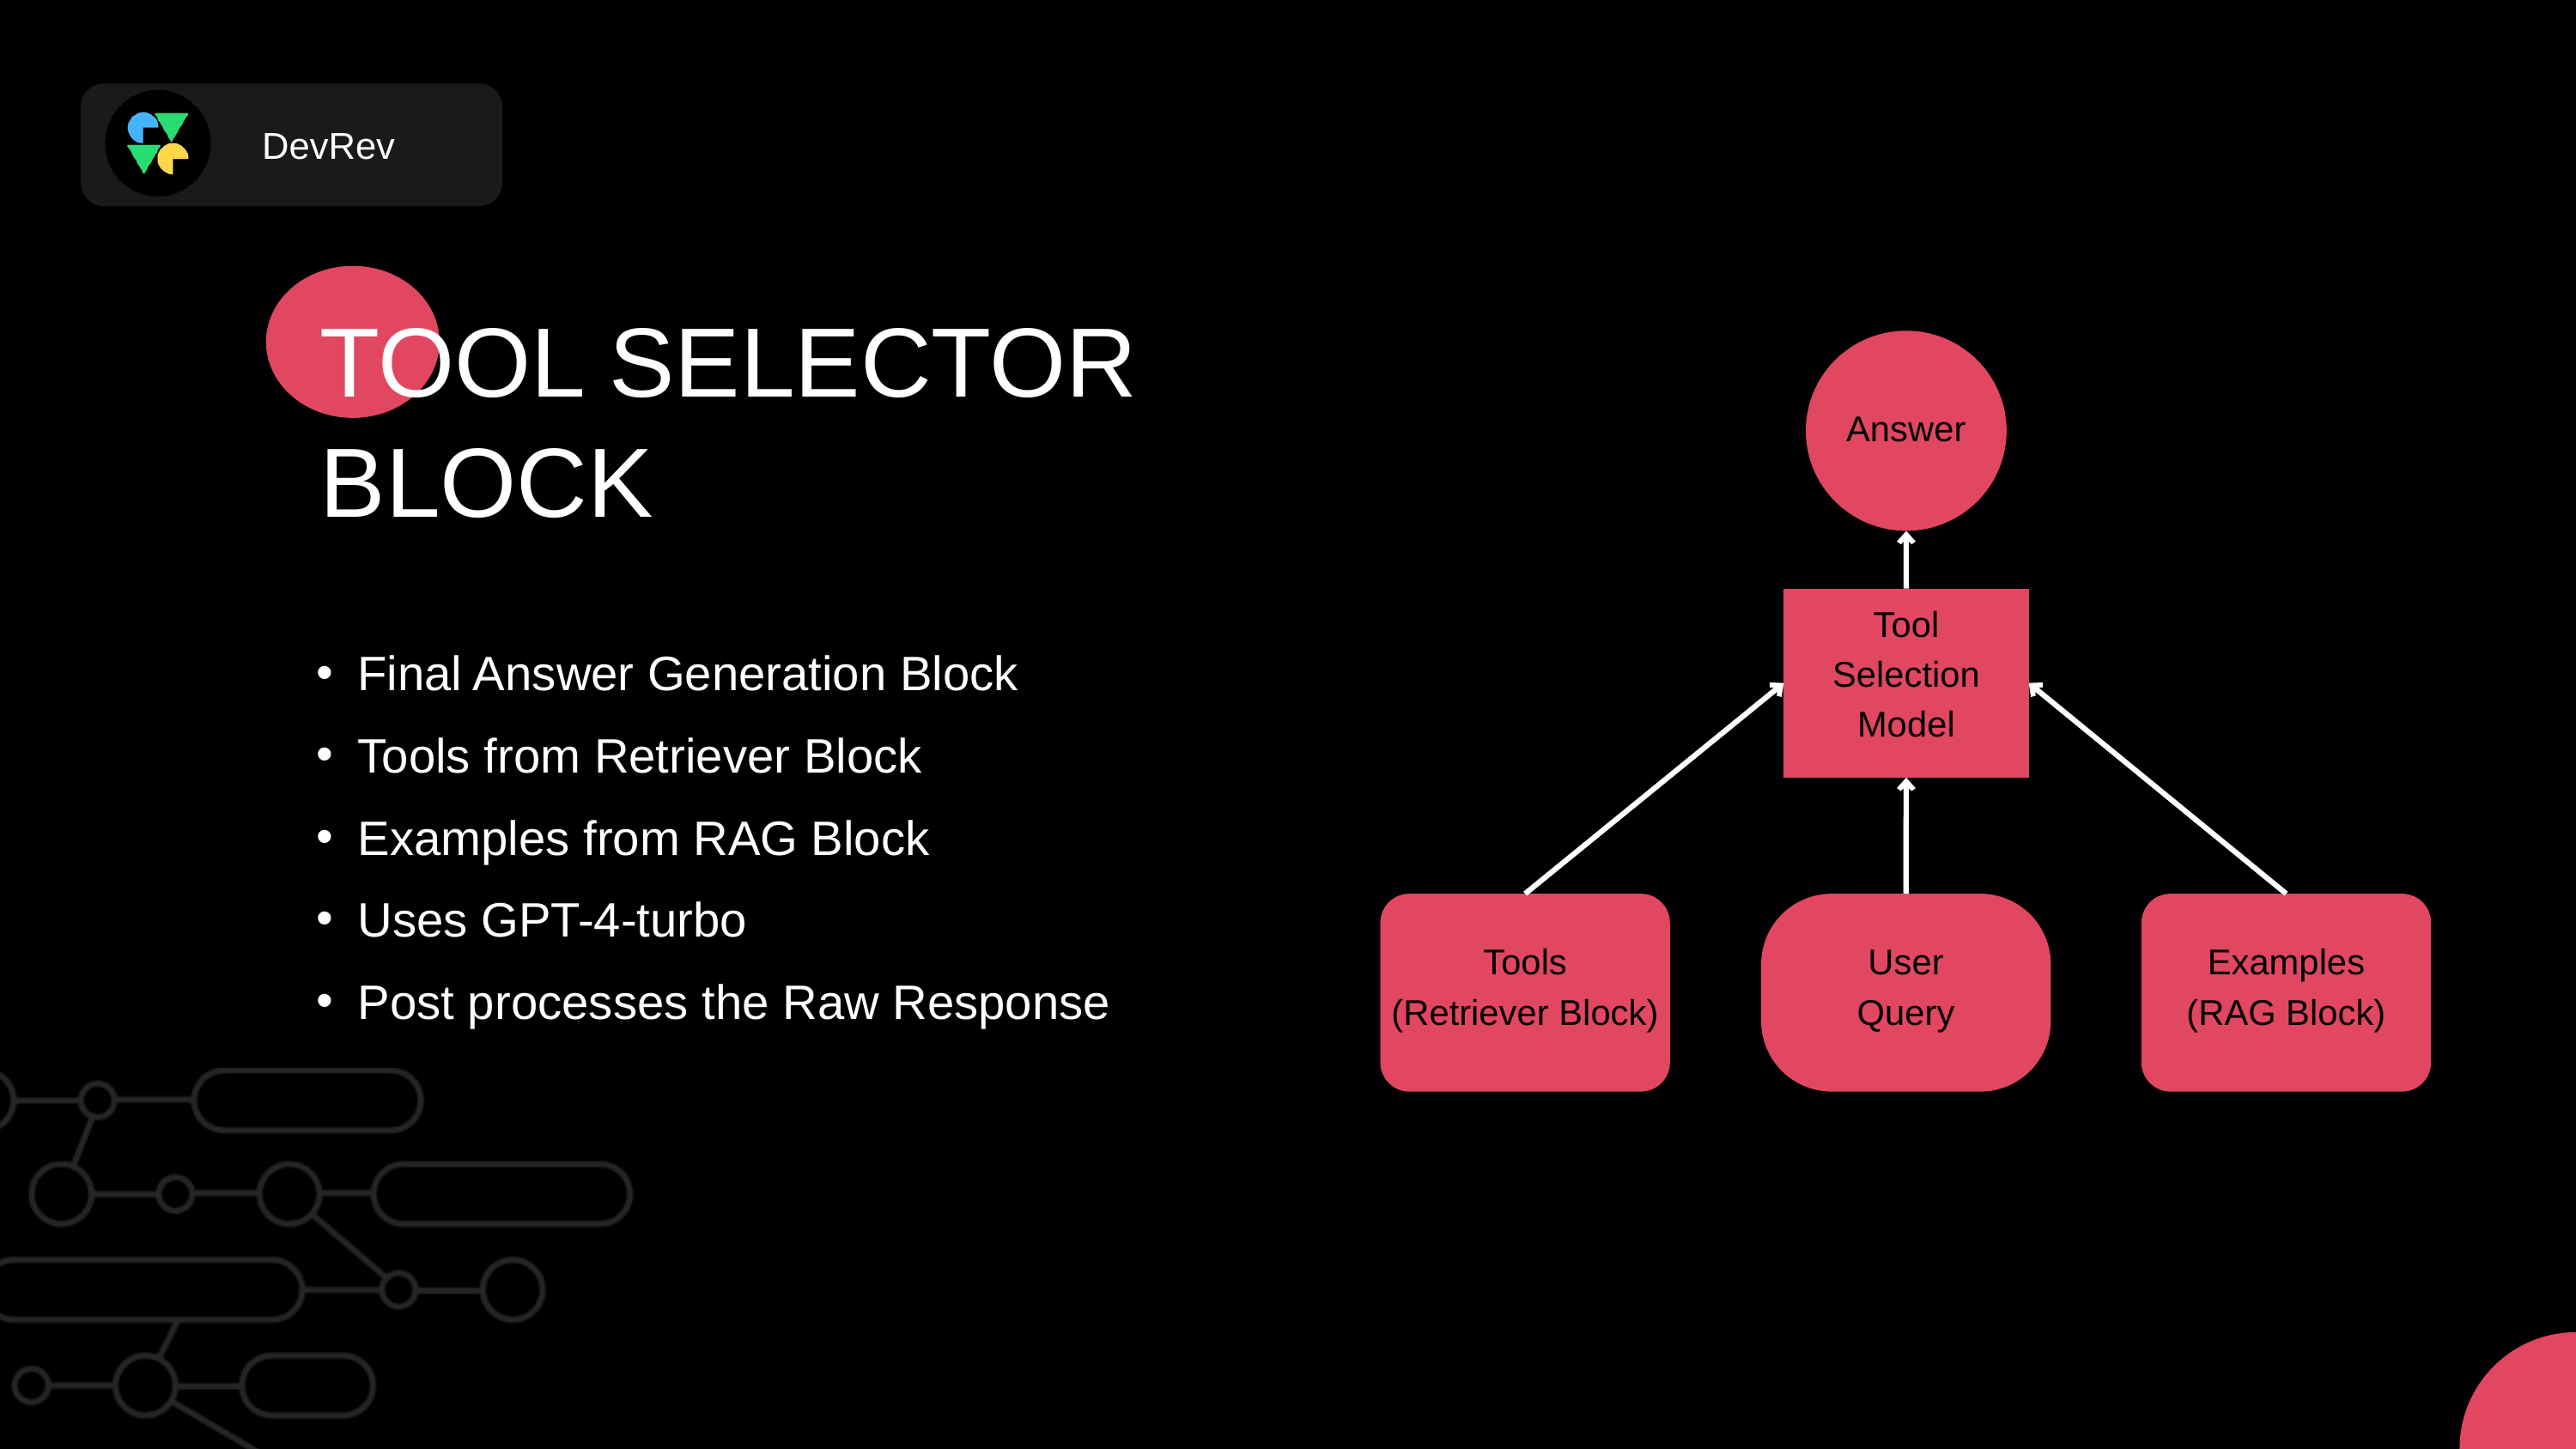

DevRev

TOOL SELECTOR BLOCK

Answer

Tool
Selection
Model

Final Answer Generation Block
Tools from Retriever Block
Examples from RAG Block
Uses GPT-4-turbo
Post processes the Raw Response

Tools
(Retriever Block)

User
Query

Examples
(RAG Block)